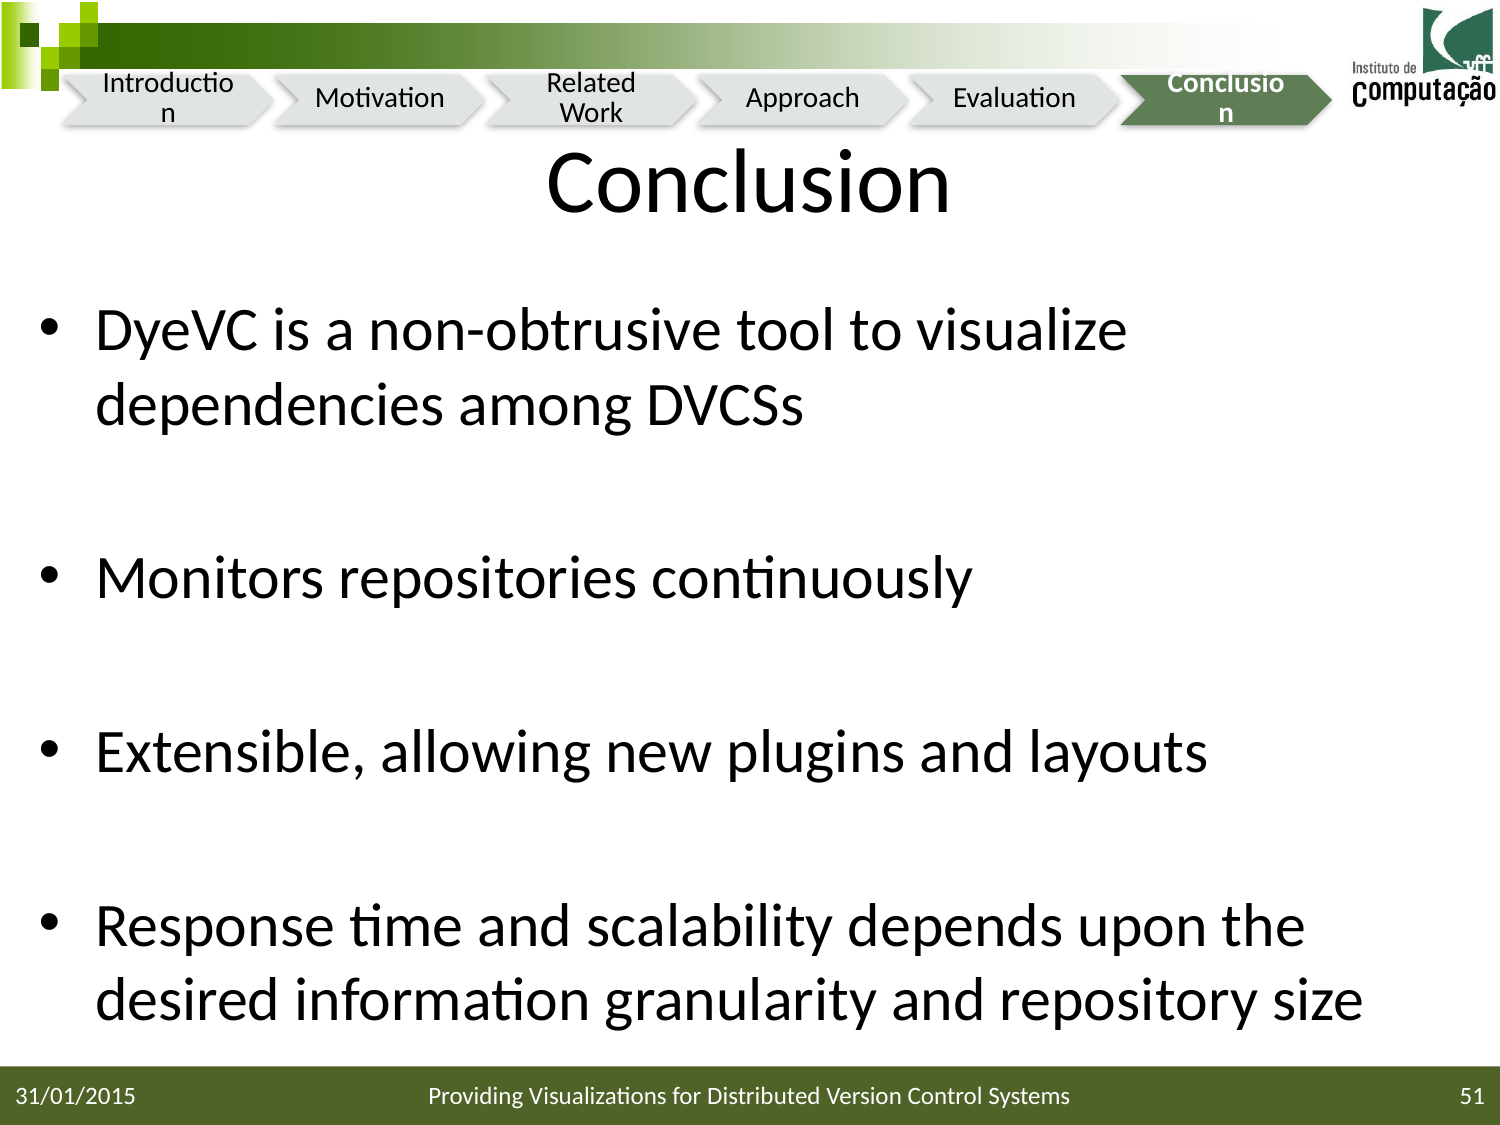

Introduction
Motivation
Related Work
Approach
Conclusion
Evaluation
# Conclusion
DyeVC is a non-obtrusive tool to visualize dependencies among DVCSs

Monitors repositories continuously

Extensible, allowing new plugins and layouts

Response time and scalability depends upon the desired information granularity and repository size

31/01/2015
Providing Visualizations for Distributed Version Control Systems
51